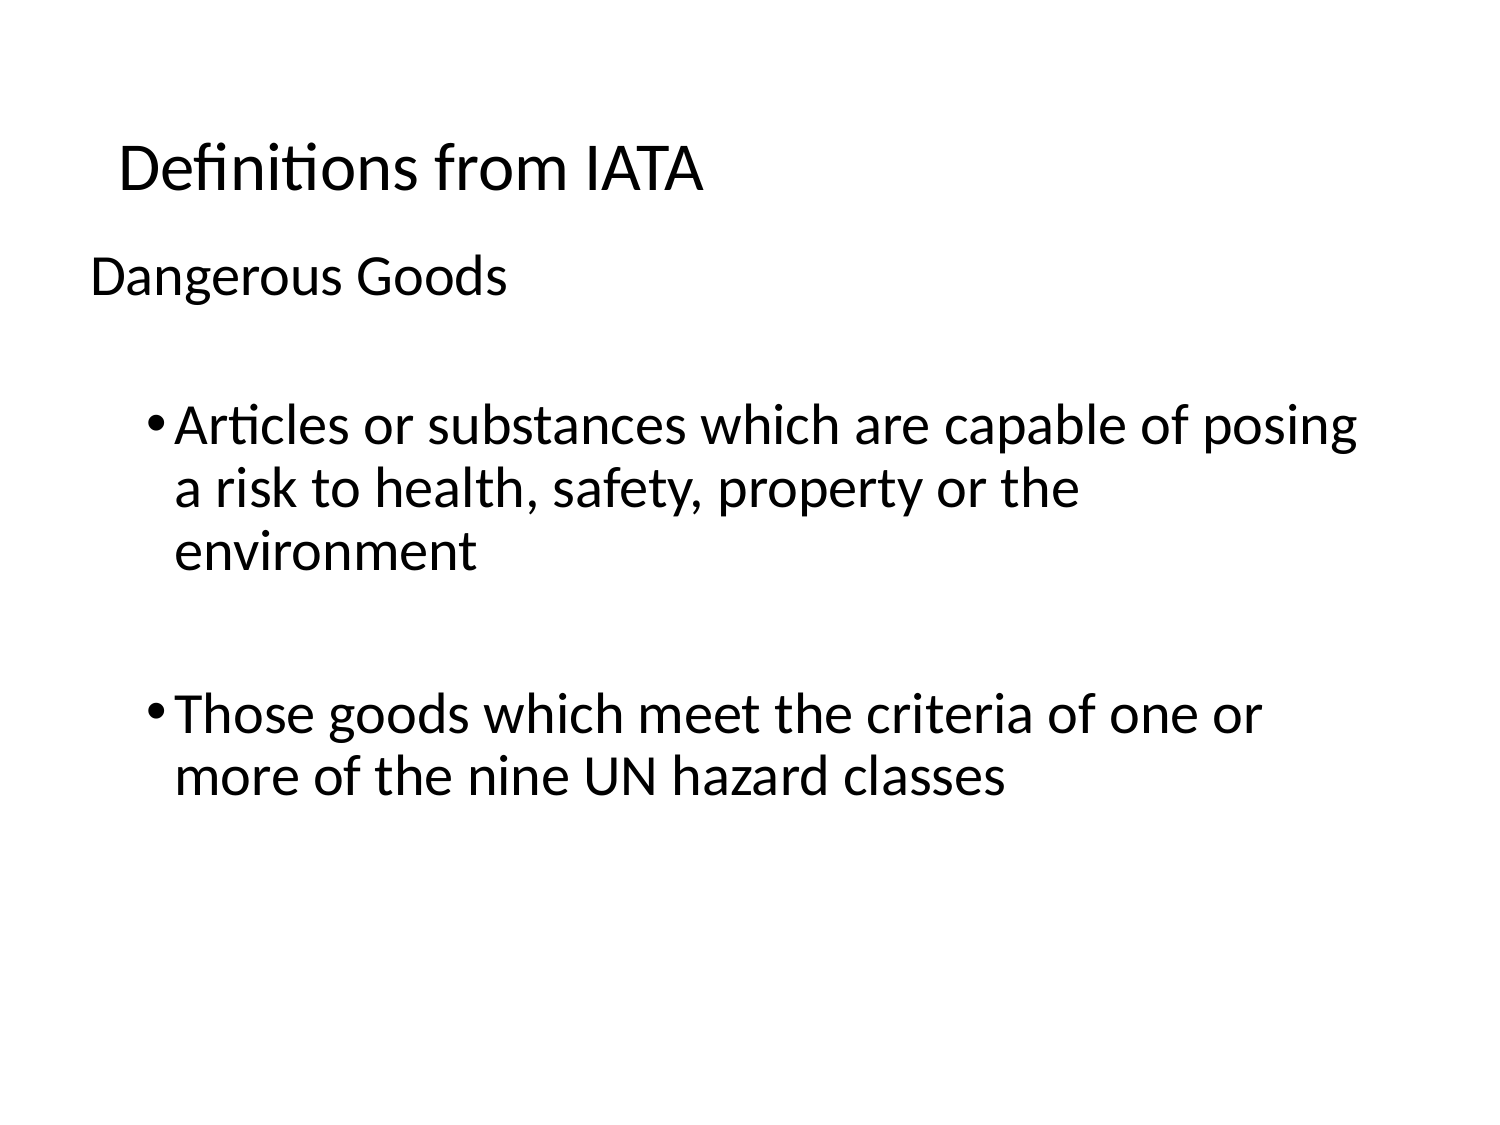

# Definitions from IATA
Dangerous Goods

Articles or substances which are capable of posing a risk to health, safety, property or the environment

Those goods which meet the criteria of one or more of the nine UN hazard classes
Slide 7